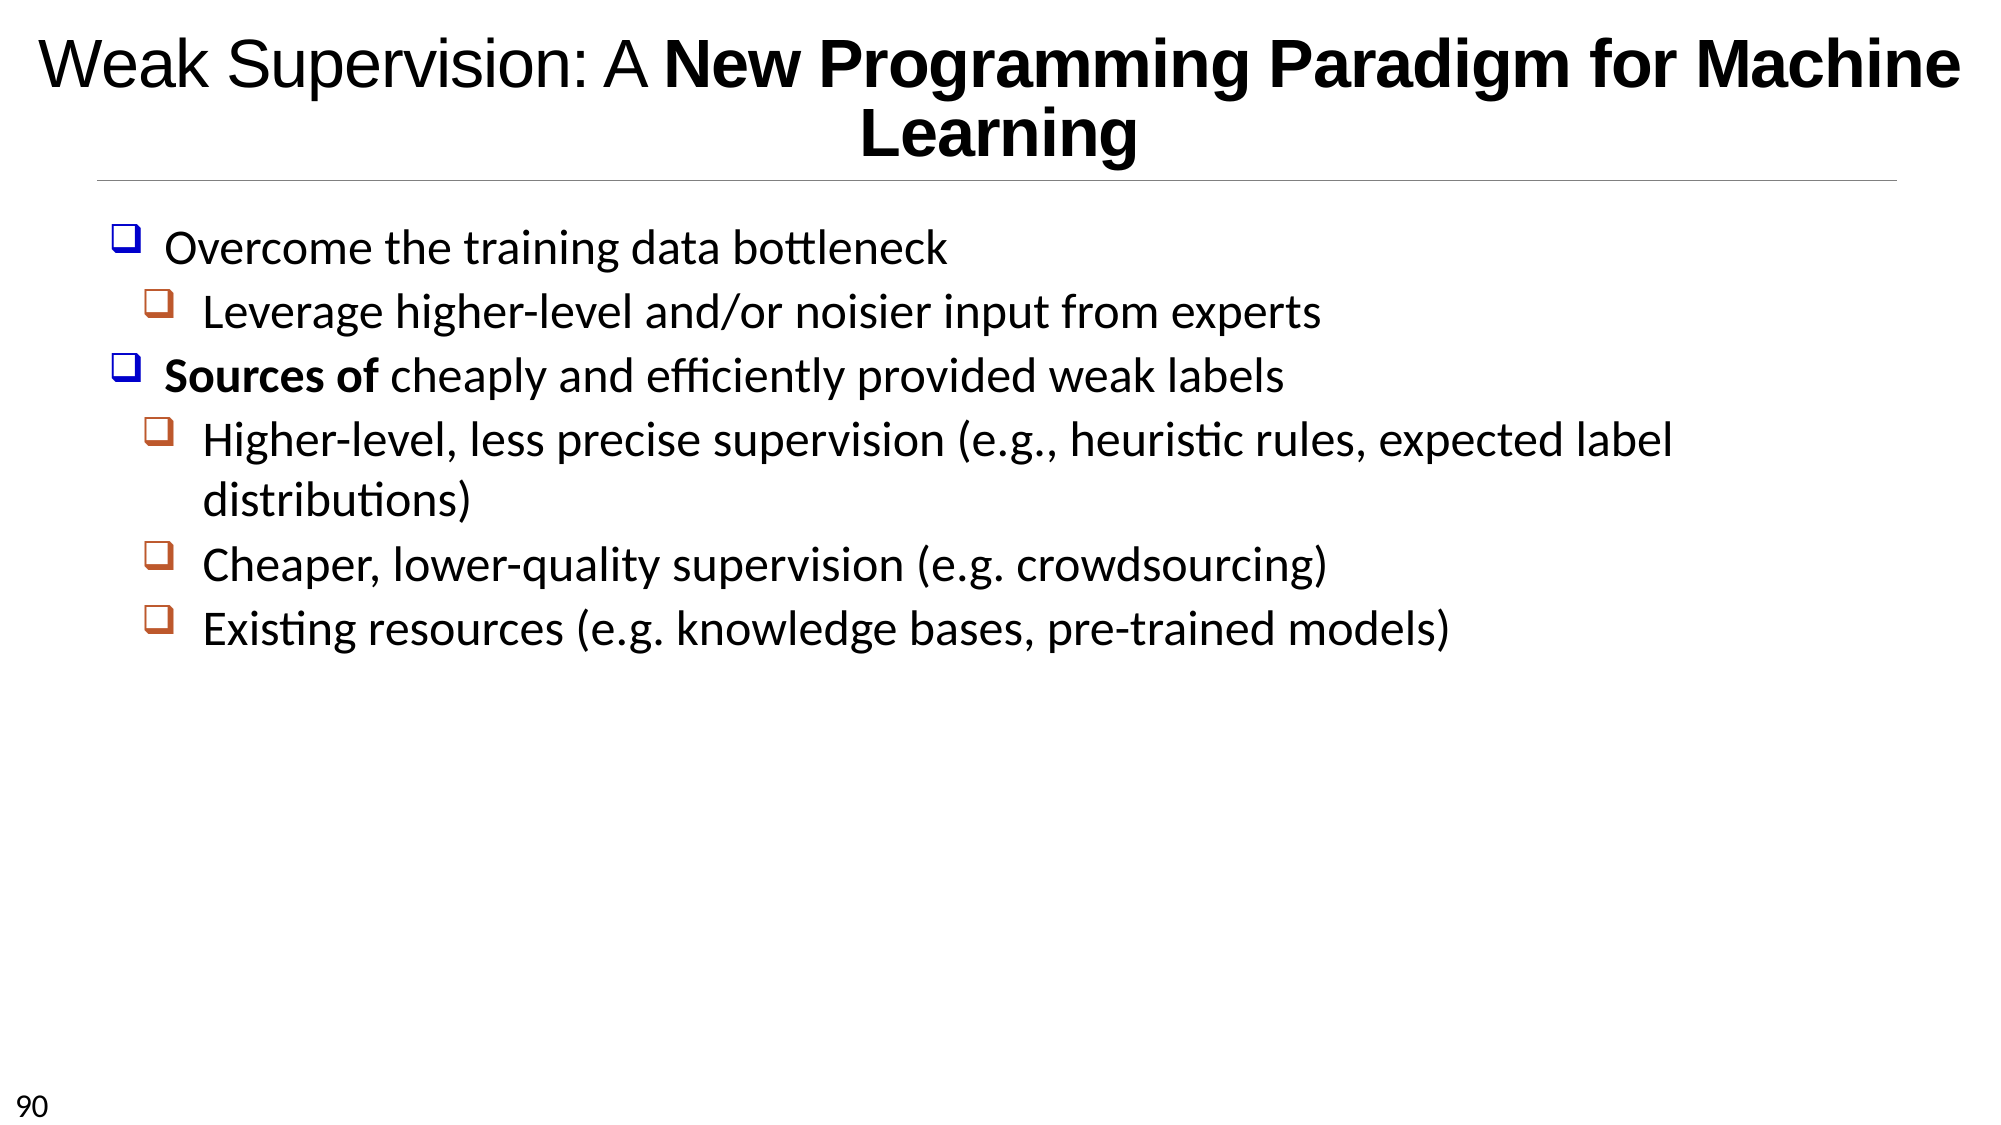

# Weak Supervision: A New Programming Paradigm for Machine Learning
Overcome the training data bottleneck
Leverage higher-level and/or noisier input from experts
Sources of cheaply and efficiently provided weak labels
Higher-level, less precise supervision (e.g., heuristic rules, expected label distributions)
Cheaper, lower-quality supervision (e.g. crowdsourcing)
Existing resources (e.g. knowledge bases, pre-trained models)